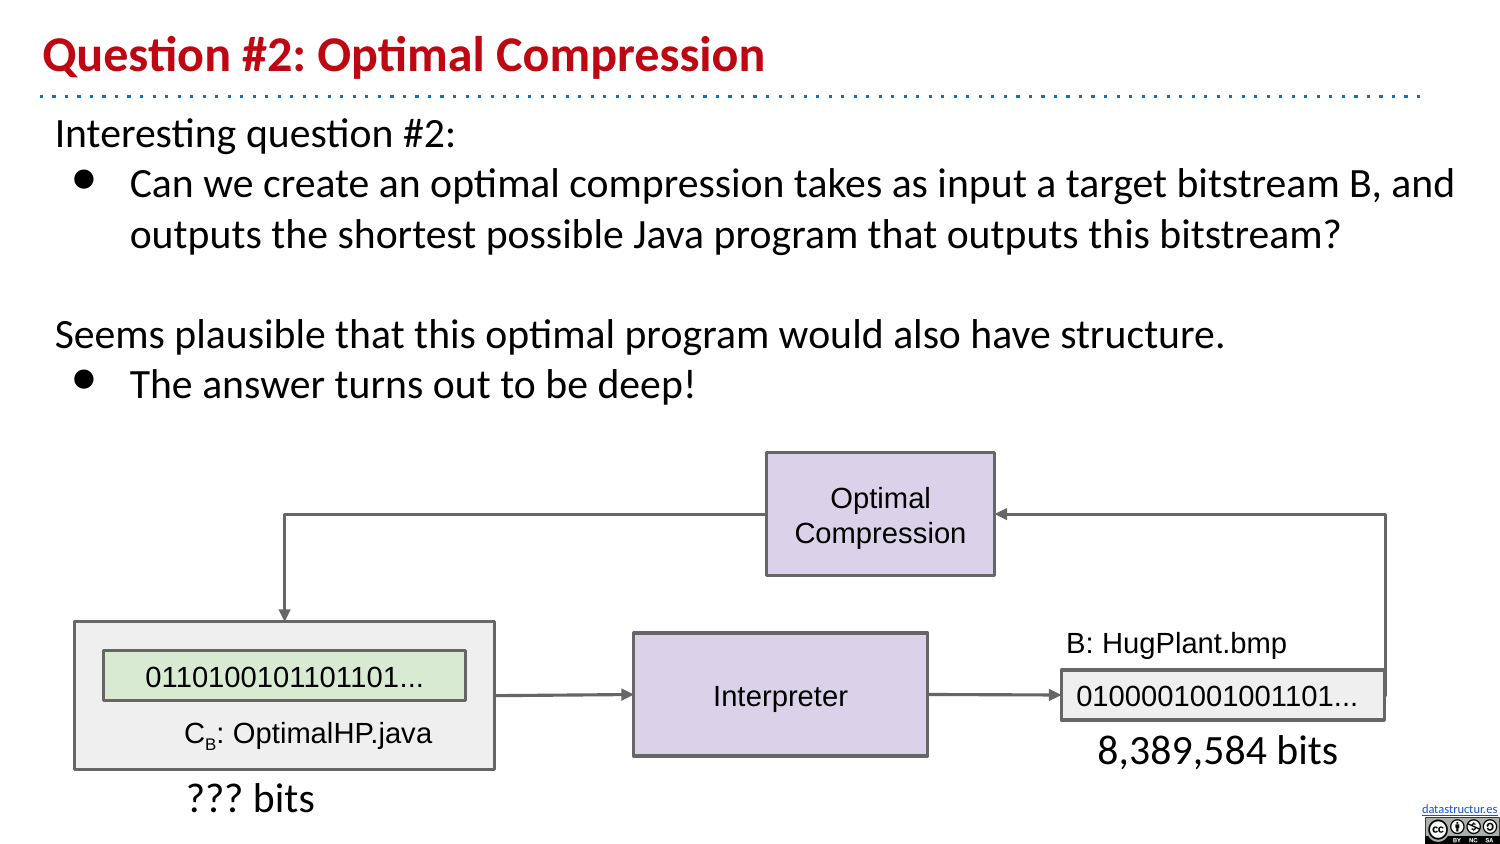

# Question #2: Optimal Compression
Interesting question #2:
Can we create an optimal compression takes as input a target bitstream B, and outputs the shortest possible Java program that outputs this bitstream?

Seems plausible that this optimal program would also have structure.
The answer turns out to be deep!
Optimal Compression
B: HugPlant.bmp
0100001001001101...
8,389,584 bits

0110100101101101...
CB: OptimalHP.java
??? bits
Interpreter